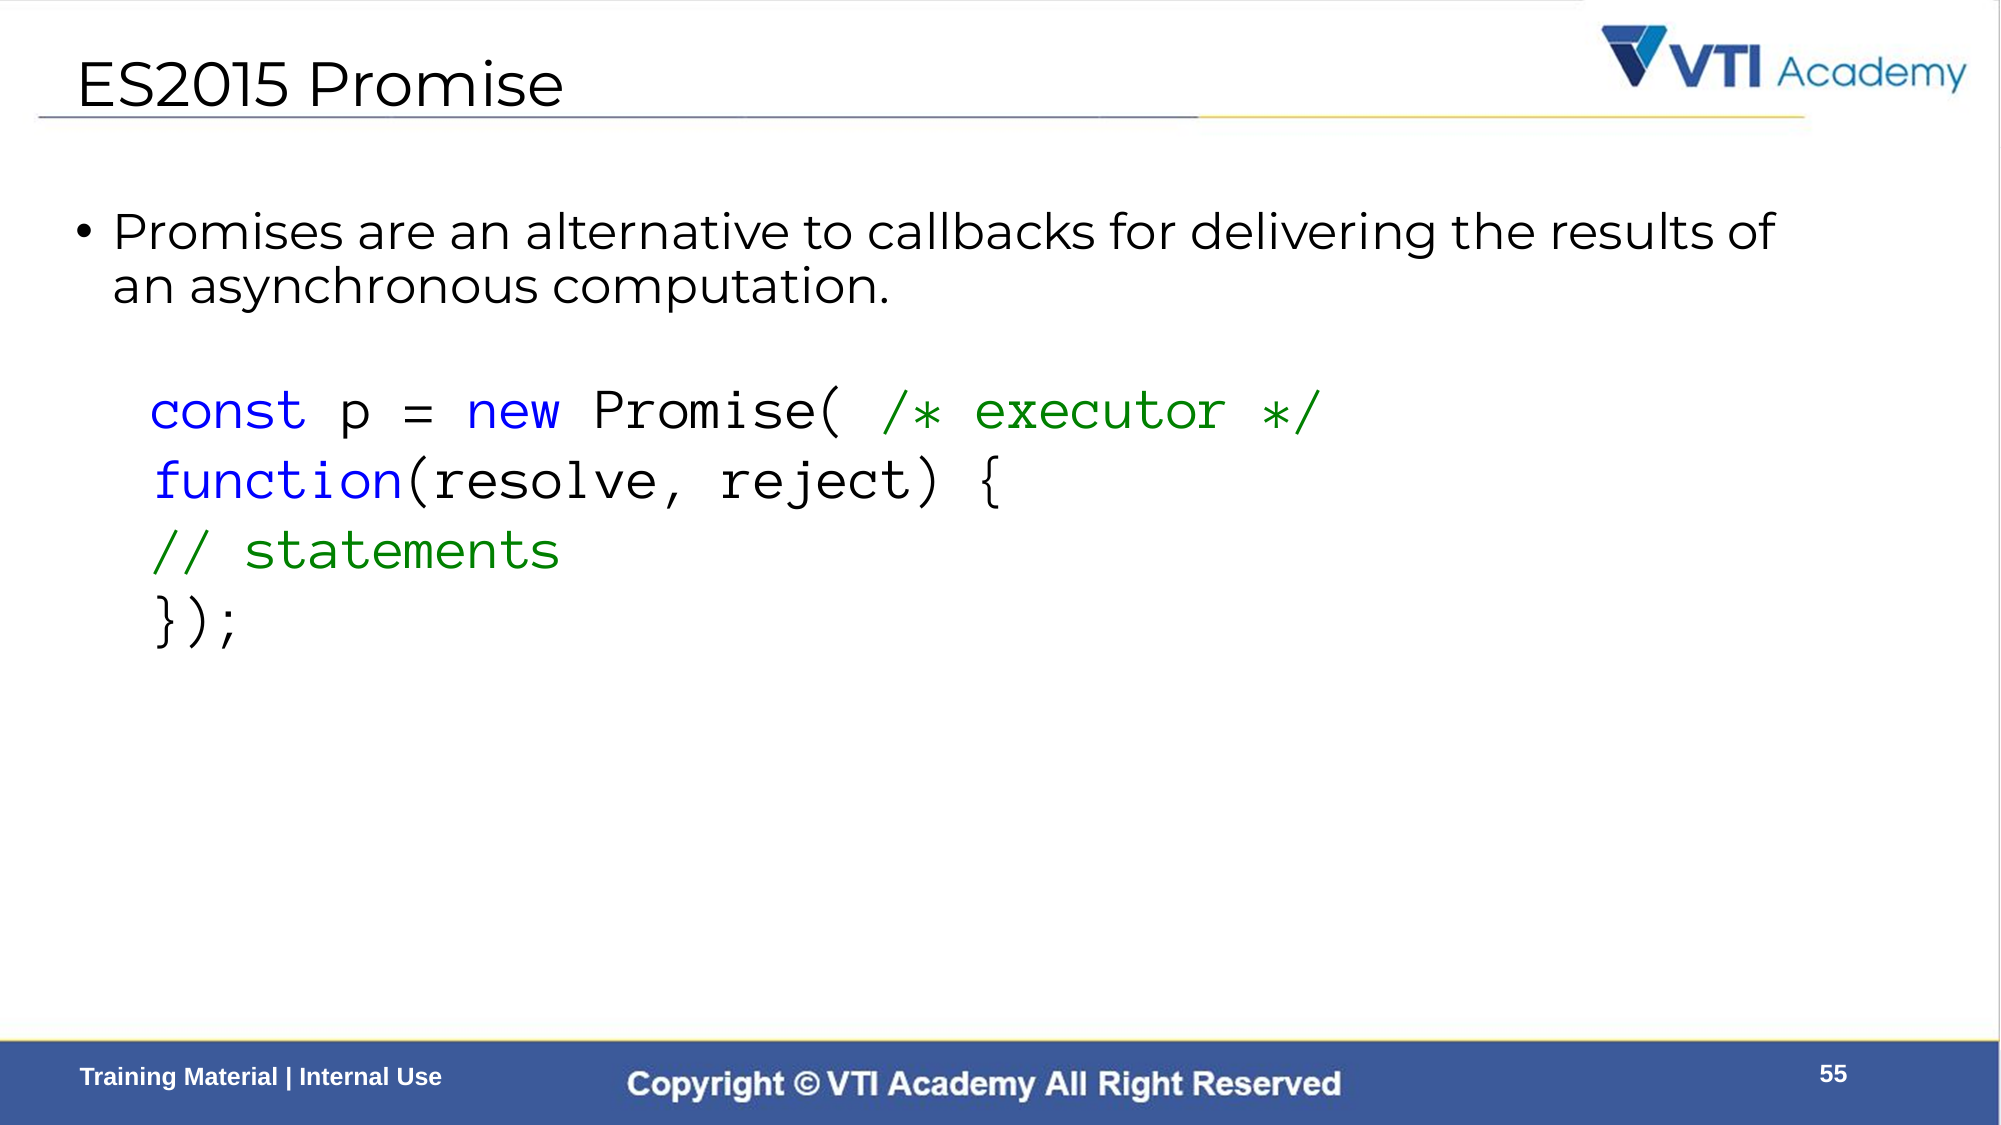

# ES2015 Promise
Promises are an alternative to callbacks for delivering the results of an asynchronous computation.
const p = new Promise( /* executor */ function(resolve, reject) {
// statements
});
55
Training Material | Internal Use